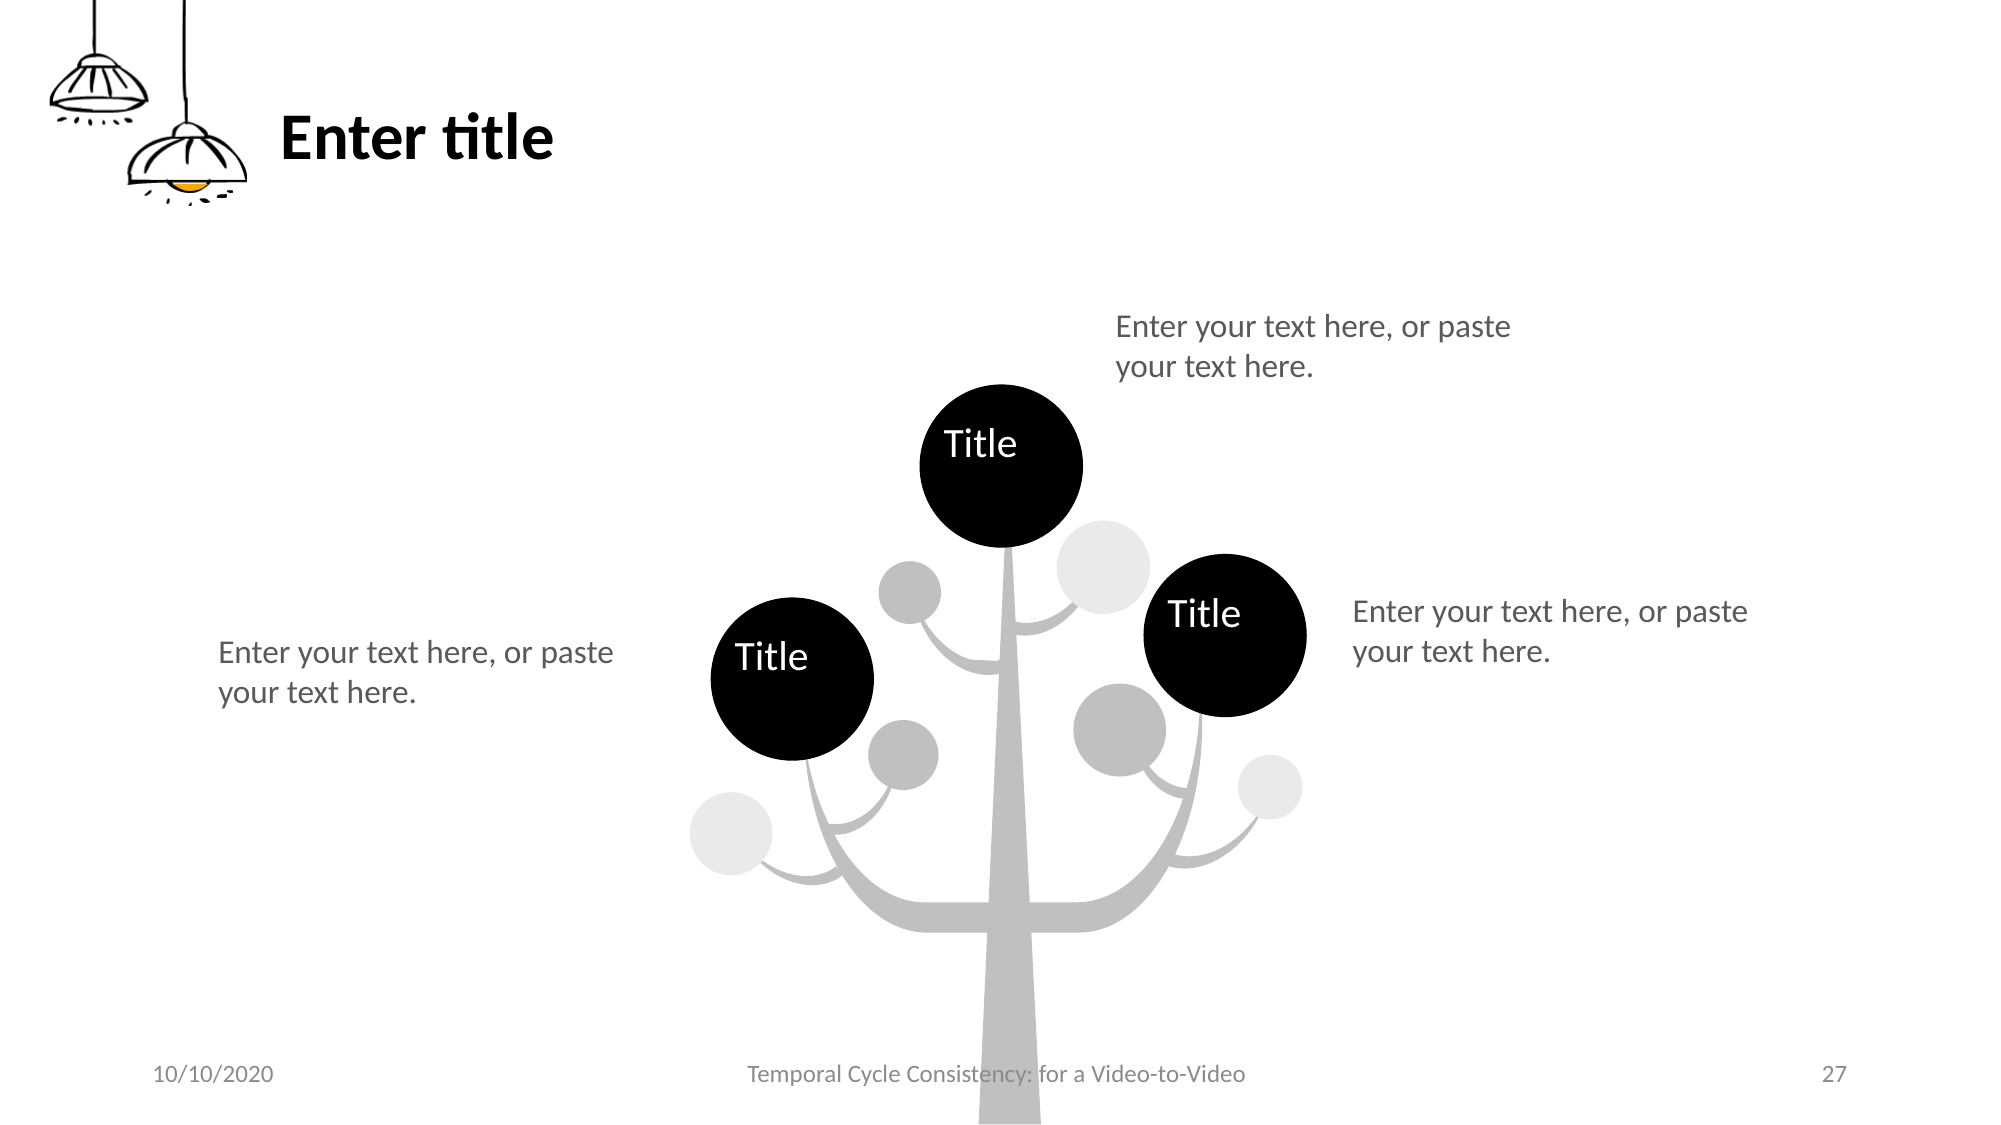

# Enter title

Enter your text here, or paste your text here.

Title

Title

Enter your text here, or paste your text here.

Title

Enter your text here, or paste your text here.

10/10/2020
Temporal Cycle Consistency: for a Video-to-Video
27